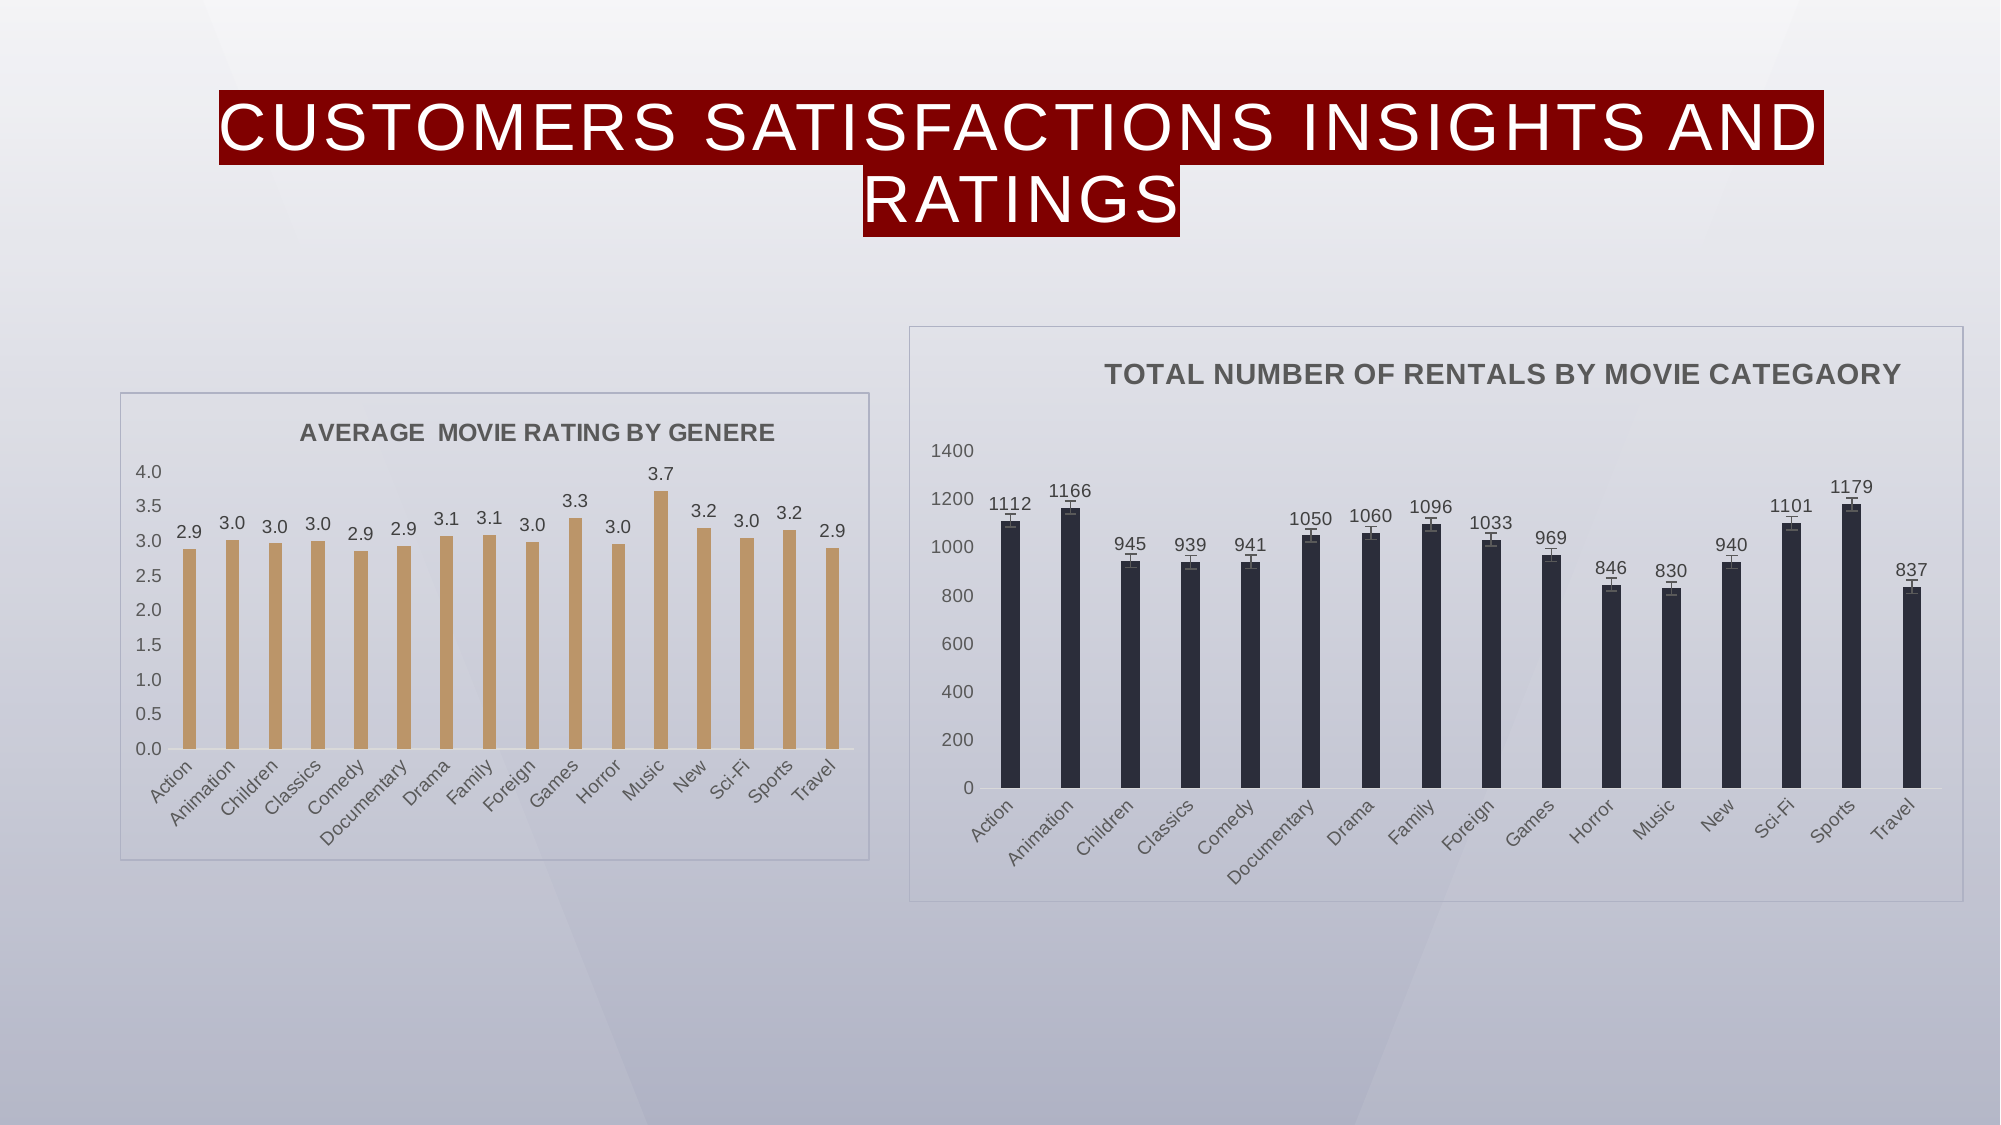

# Customers satisfactions INSIGHTS and ratings

### Chart: TOTAL NUMBER OF RENTALS BY MOVIE CATEGAORY

| Category | Total |
|---|---|
| Action | 1112.0 |
| Animation | 1166.0 |
| Children | 945.0 |
| Classics | 939.0 |
| Comedy | 941.0 |
| Documentary | 1050.0 |
| Drama | 1060.0 |
| Family | 1096.0 |
| Foreign | 1033.0 |
| Games | 969.0 |
| Horror | 846.0 |
| Music | 830.0 |
| New | 940.0 |
| Sci-Fi | 1101.0 |
| Sports | 1179.0 |
| Travel | 837.0 |

### Chart: AVERAGE  MOVIE RATING BY GENERE

| Category | Total |
|---|---|
| Action | 2.890625 |
| Animation | 3.015151515151515 |
| Children | 2.966666666666667 |
| Classics | 3.0 |
| Comedy | 2.8620689655172415 |
| Documentary | 2.926470588235294 |
| Drama | 3.0806451612903225 |
| Family | 3.0869565217391304 |
| Foreign | 2.9863013698630136 |
| Games | 3.3278688524590163 |
| Horror | 2.9642857142857144 |
| Music | 3.7254901960784315 |
| New | 3.1904761904761907 |
| Sci-Fi | 3.0491803278688523 |
| Sports | 3.1621621621621623 |
| Travel | 2.8947368421052633 |